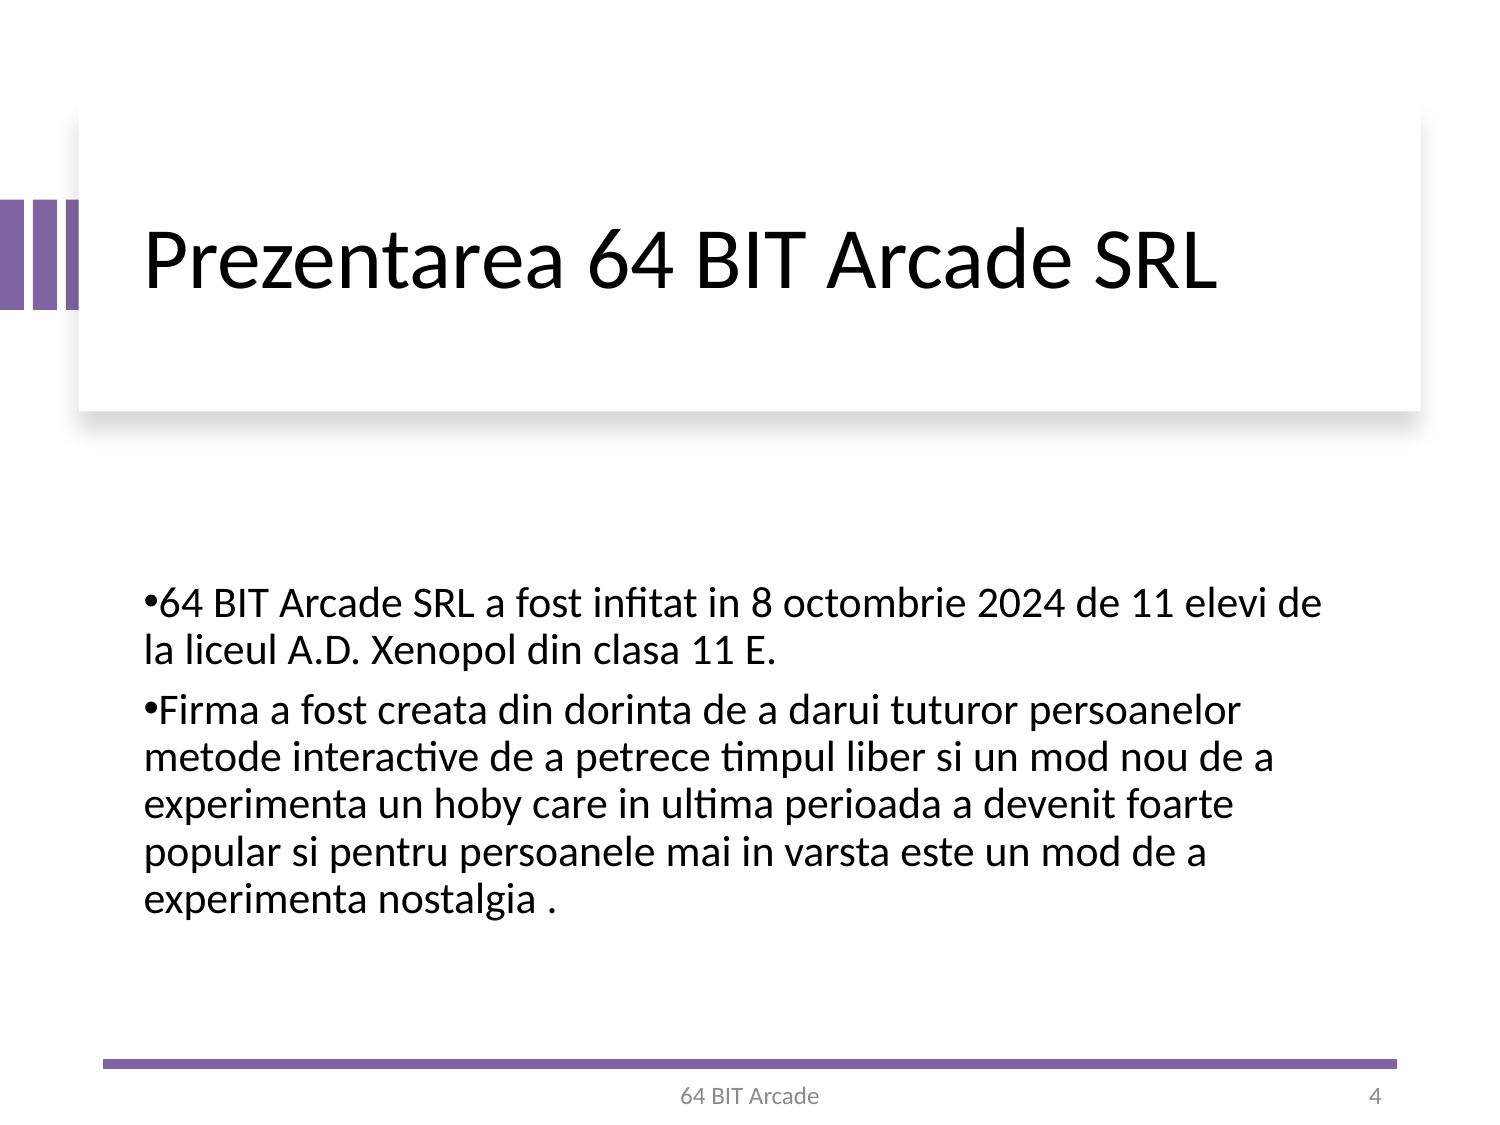

# Prezentarea 64 BIT Arcade SRL

64 BIT Arcade SRL a fost infitat in 8 octombrie 2024 de 11 elevi de la liceul A.D. Xenopol din clasa 11 E.
Firma a fost creata din dorinta de a darui tuturor persoanelor metode interactive de a petrece timpul liber si un mod nou de a experimenta un hoby care in ultima perioada a devenit foarte popular si pentru persoanele mai in varsta este un mod de a experimenta nostalgia .
64 BIT Arcade
4